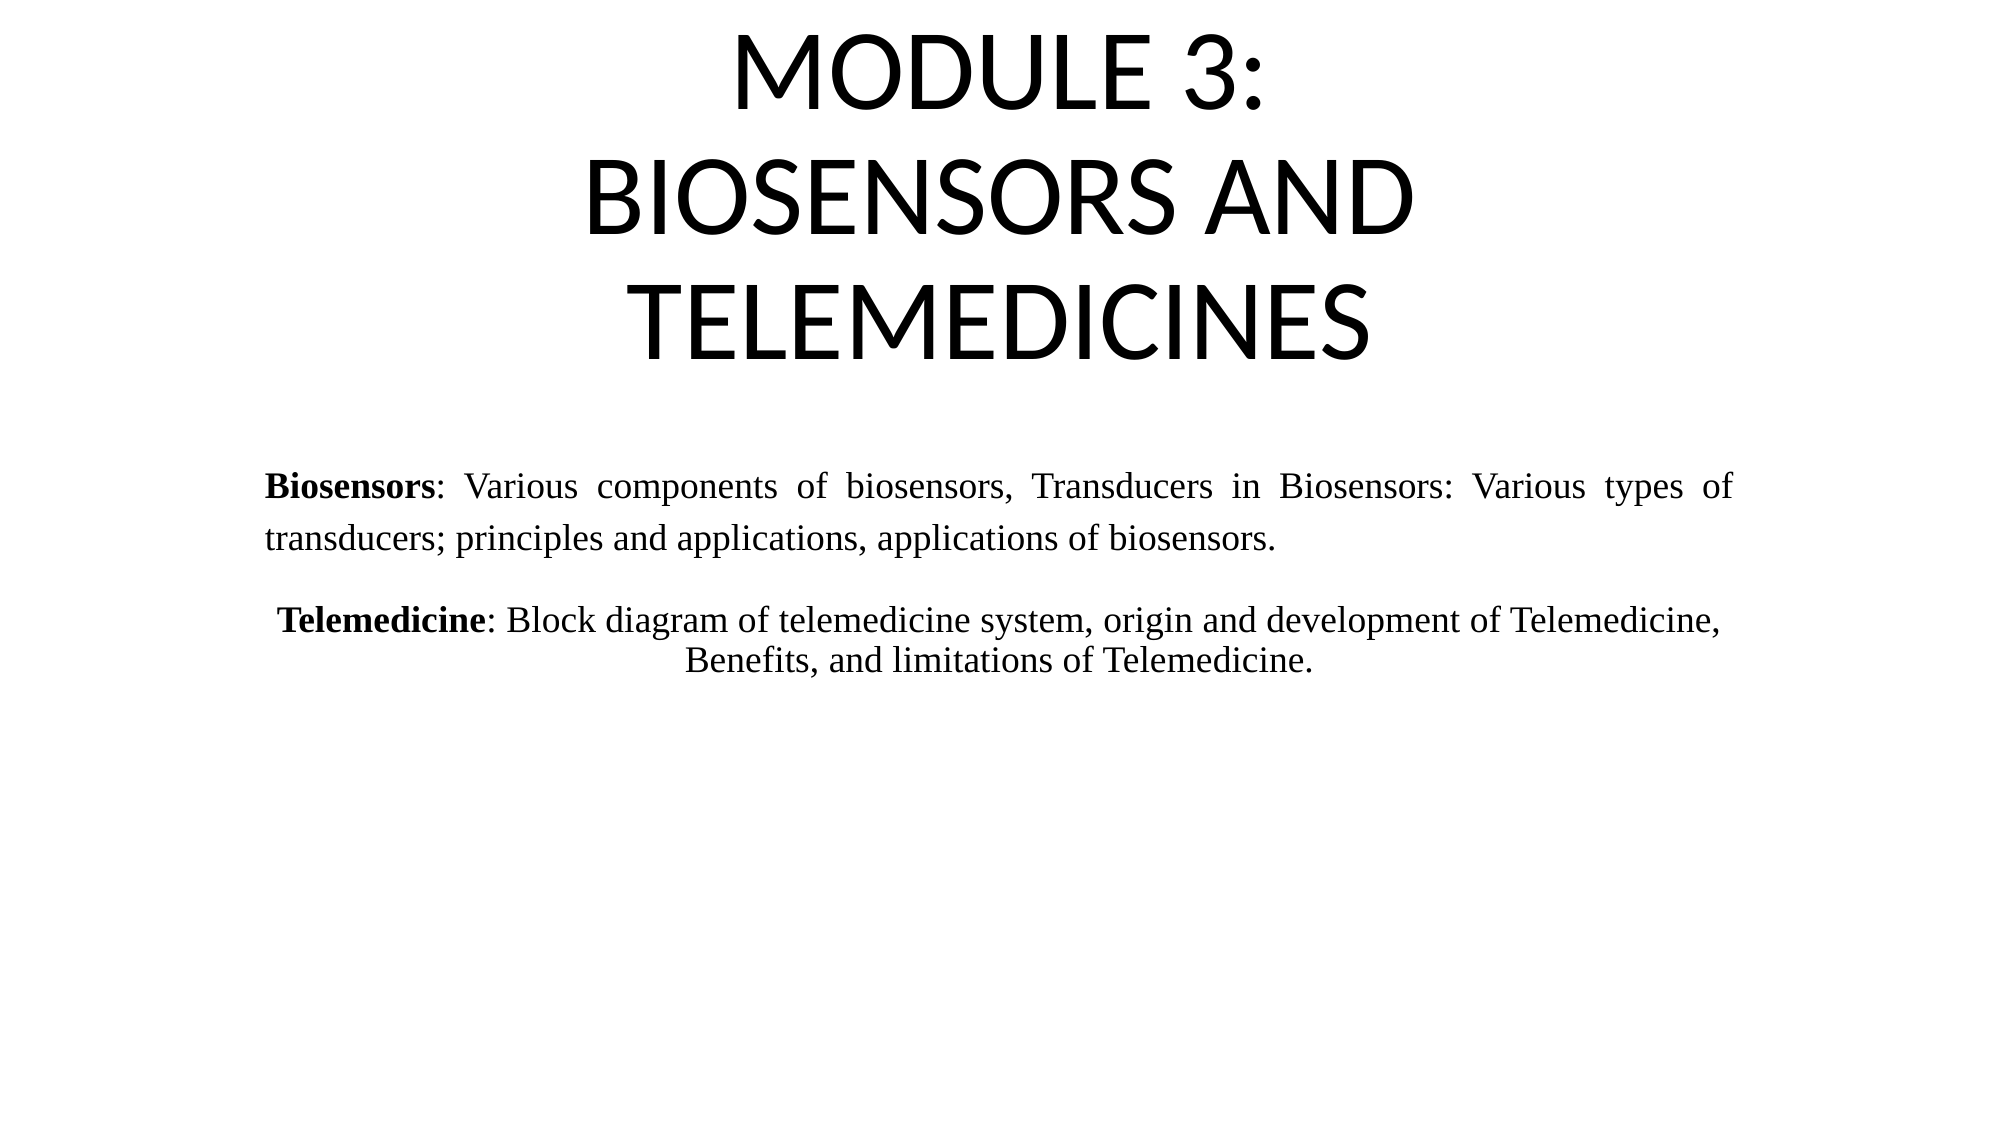

# MODULE 3: BIOSENSORS AND TELEMEDICINES
Biosensors: Various components of biosensors, Transducers in Biosensors: Various types of transducers; principles and applications, applications of biosensors.
Telemedicine: Block diagram of telemedicine system, origin and development of Telemedicine, Benefits, and limitations of Telemedicine.